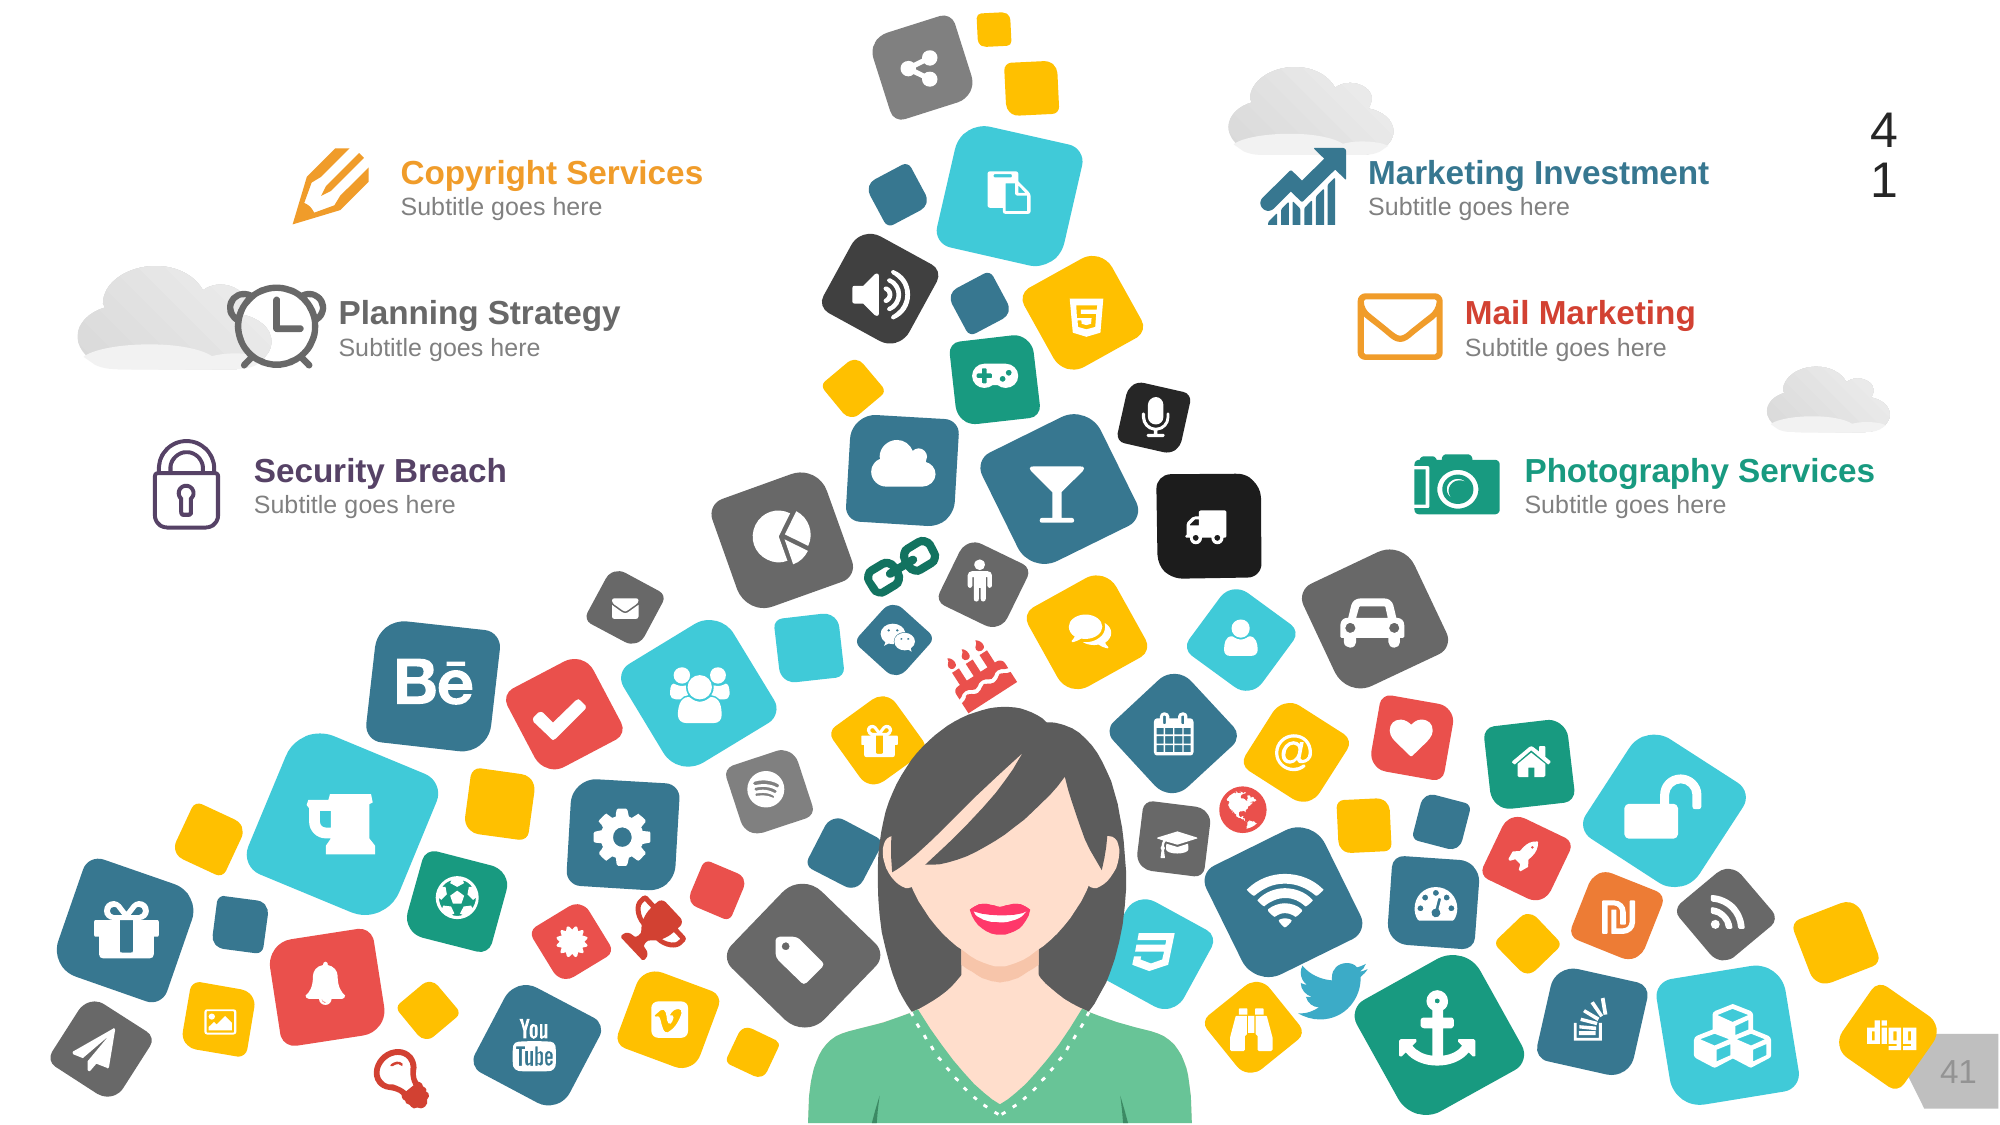

41

Copyright Services
Subtitle goes here
Marketing Investment
Subtitle goes here

Planning Strategy
Subtitle goes here
Mail Marketing
Subtitle goes here

Photography Services
Subtitle goes here
Security Breach
Subtitle goes here